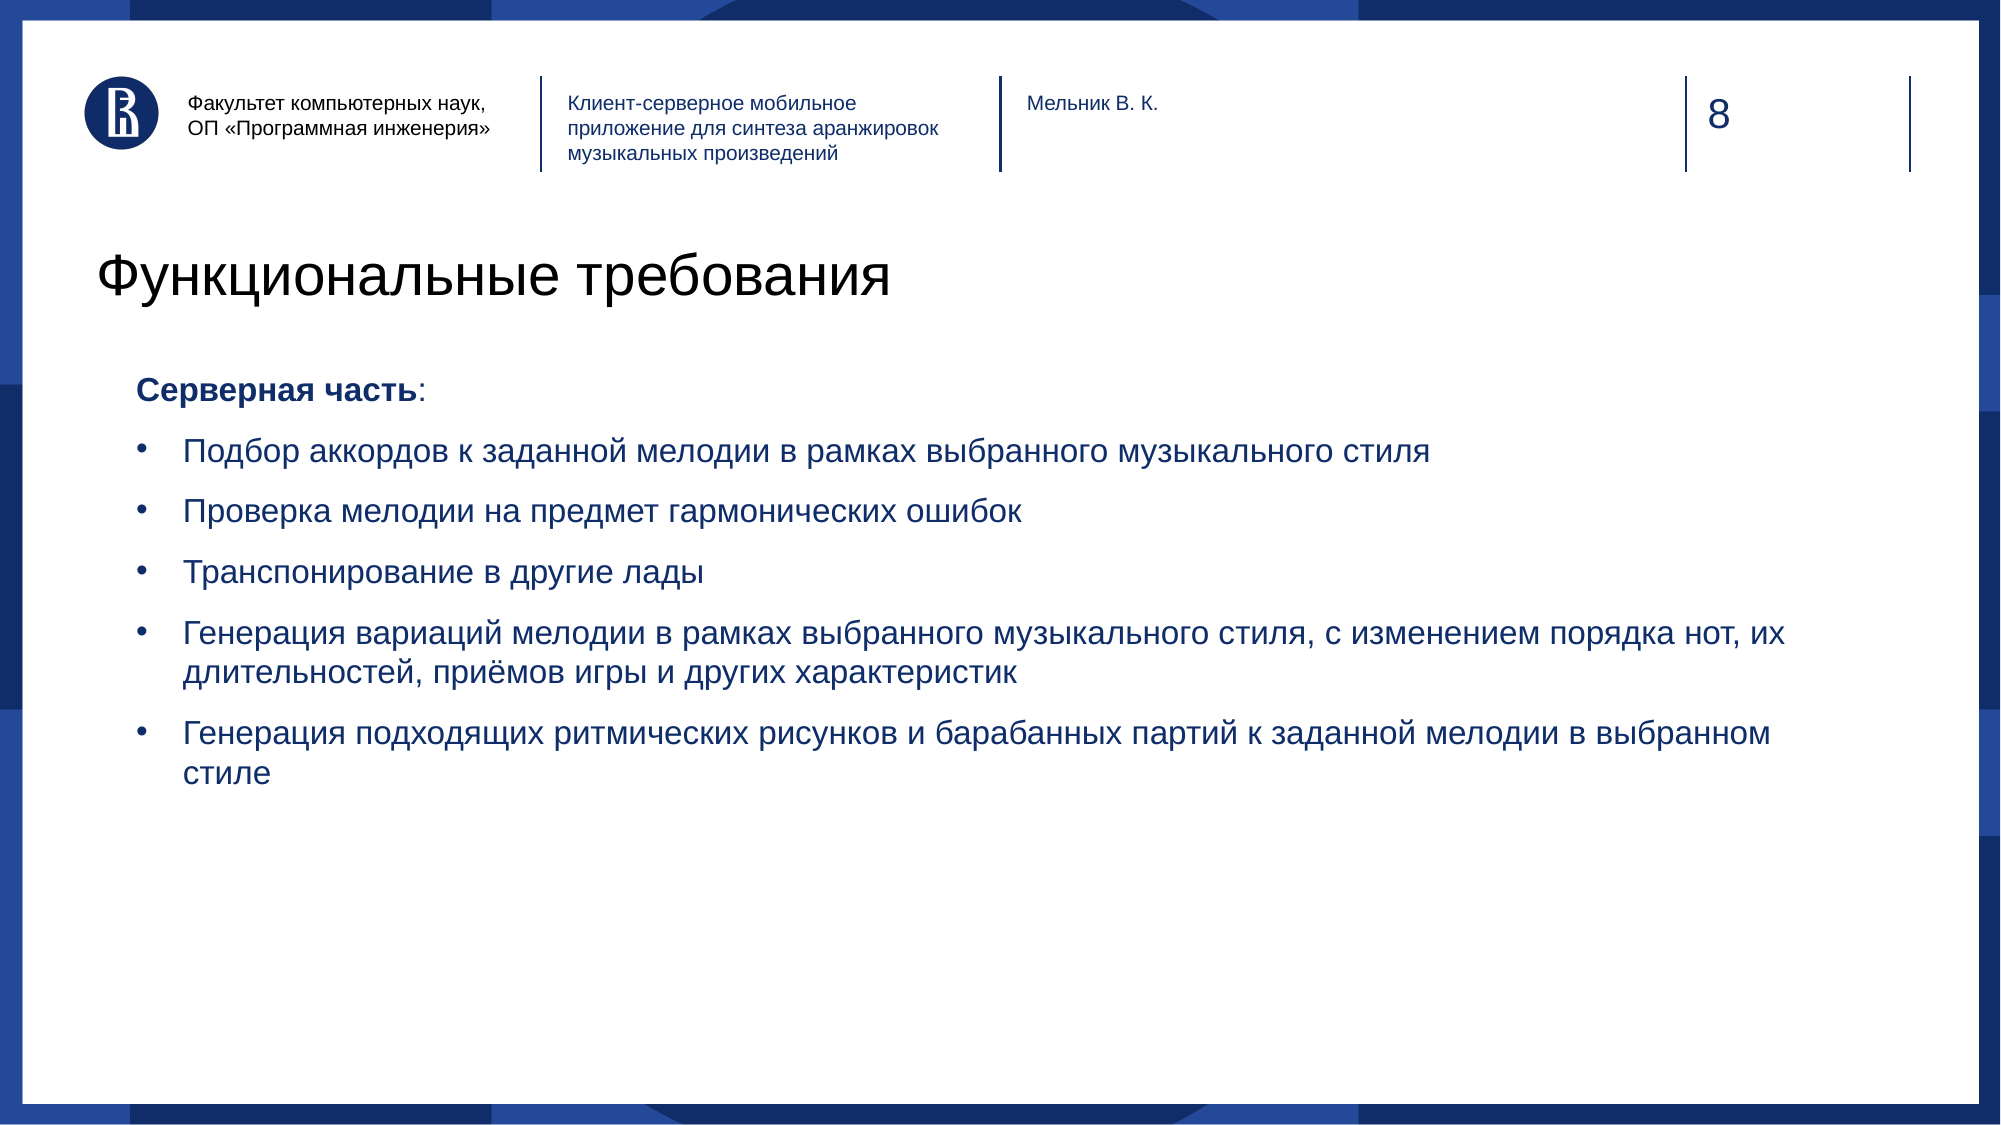

Факультет компьютерных наук,
ОП «Программная инженерия»
Клиент-серверное мобильное приложение для синтеза аранжировок музыкальных произведений
Мельник В. К.
# Функциональные требования
Серверная часть:
Подбор аккордов к заданной мелодии в рамках выбранного музыкального стиля
Проверка мелодии на предмет гармонических ошибок
Транспонирование в другие лады
Генерация вариаций мелодии в рамках выбранного музыкального стиля, с изменением порядка нот, их длительностей, приёмов игры и других характеристик
Генерация подходящих ритмических рисунков и барабанных партий к заданной мелодии в выбранном стиле